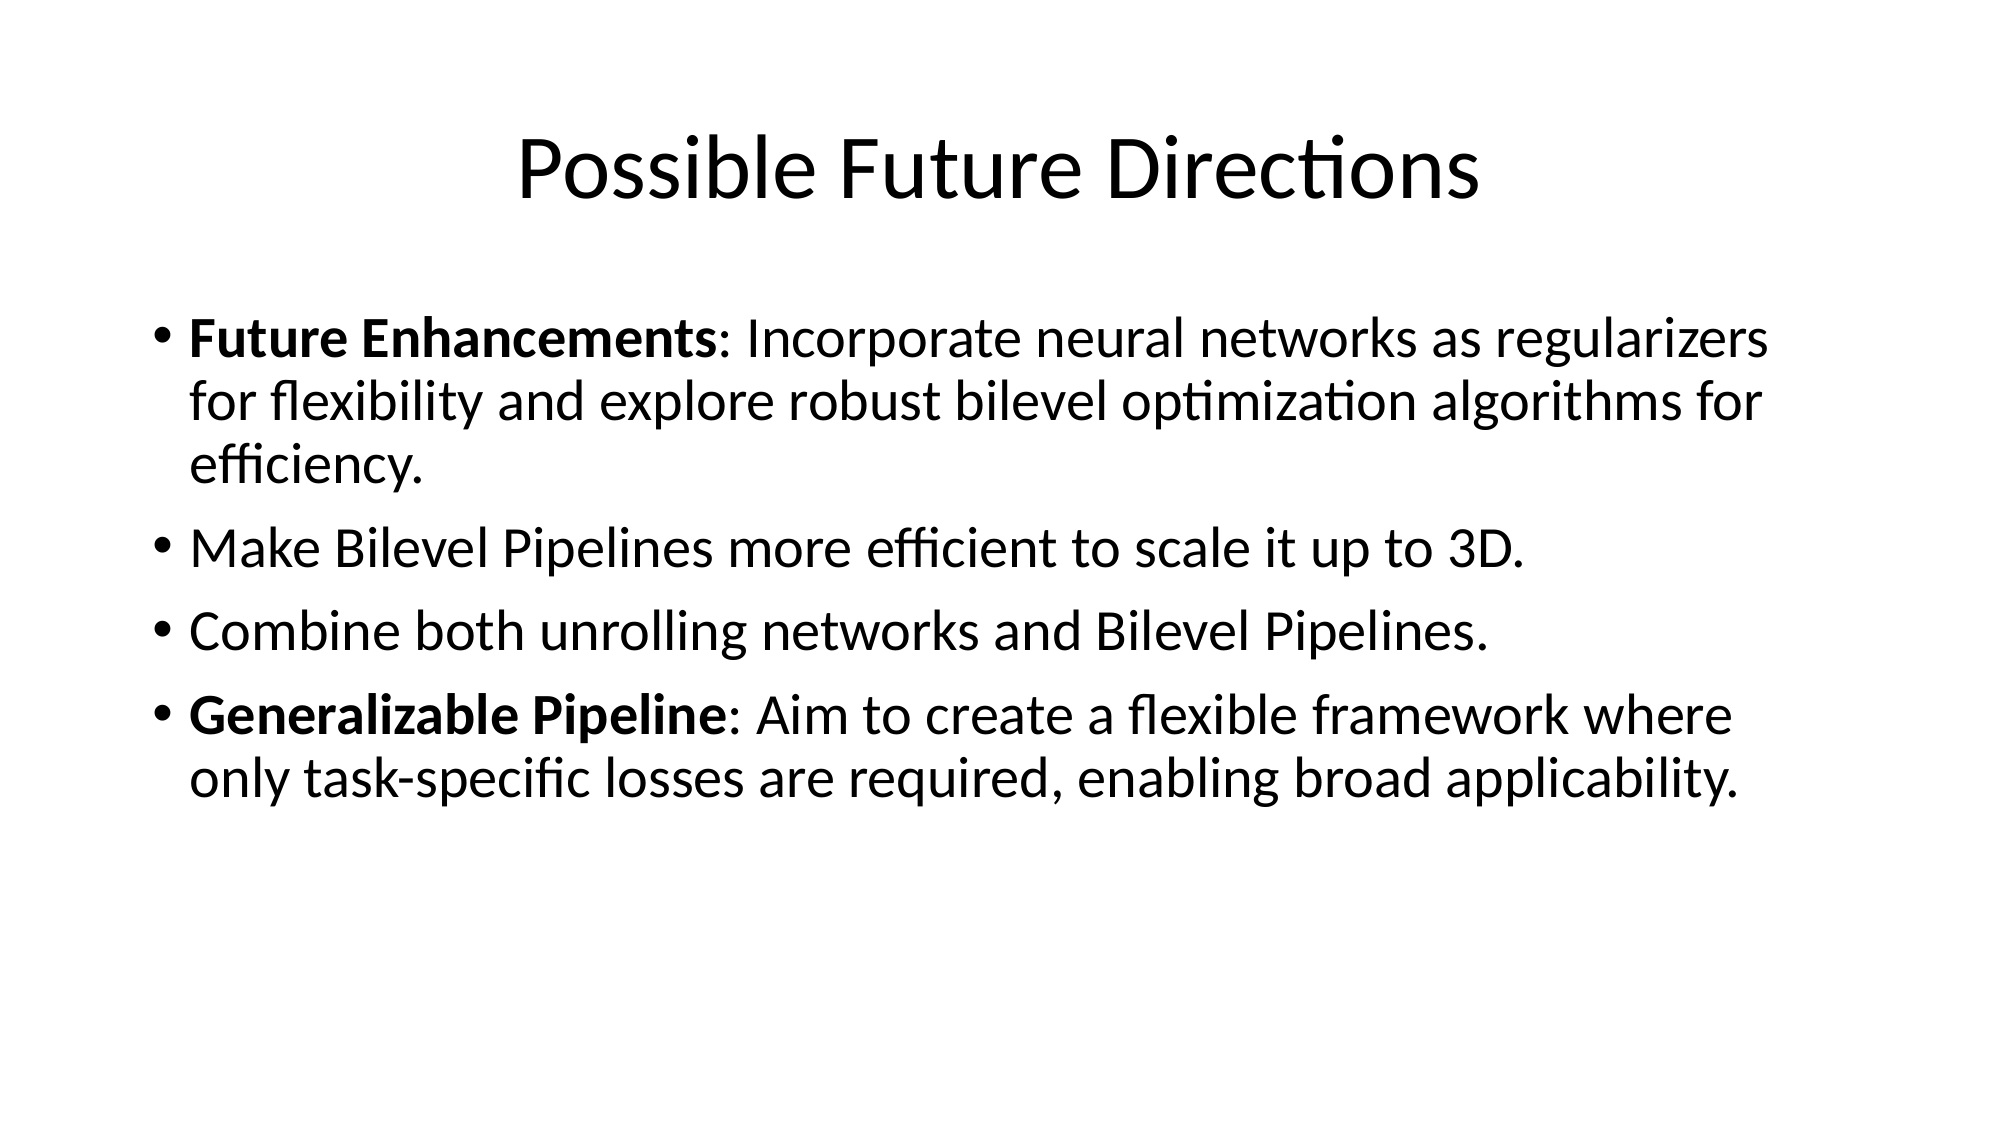

# Possible Future Directions
Future Enhancements: Incorporate neural networks as regularizers for flexibility and explore robust bilevel optimization algorithms for efficiency.
Make Bilevel Pipelines more efficient to scale it up to 3D.
Combine both unrolling networks and Bilevel Pipelines.
Generalizable Pipeline: Aim to create a flexible framework where only task-specific losses are required, enabling broad applicability.